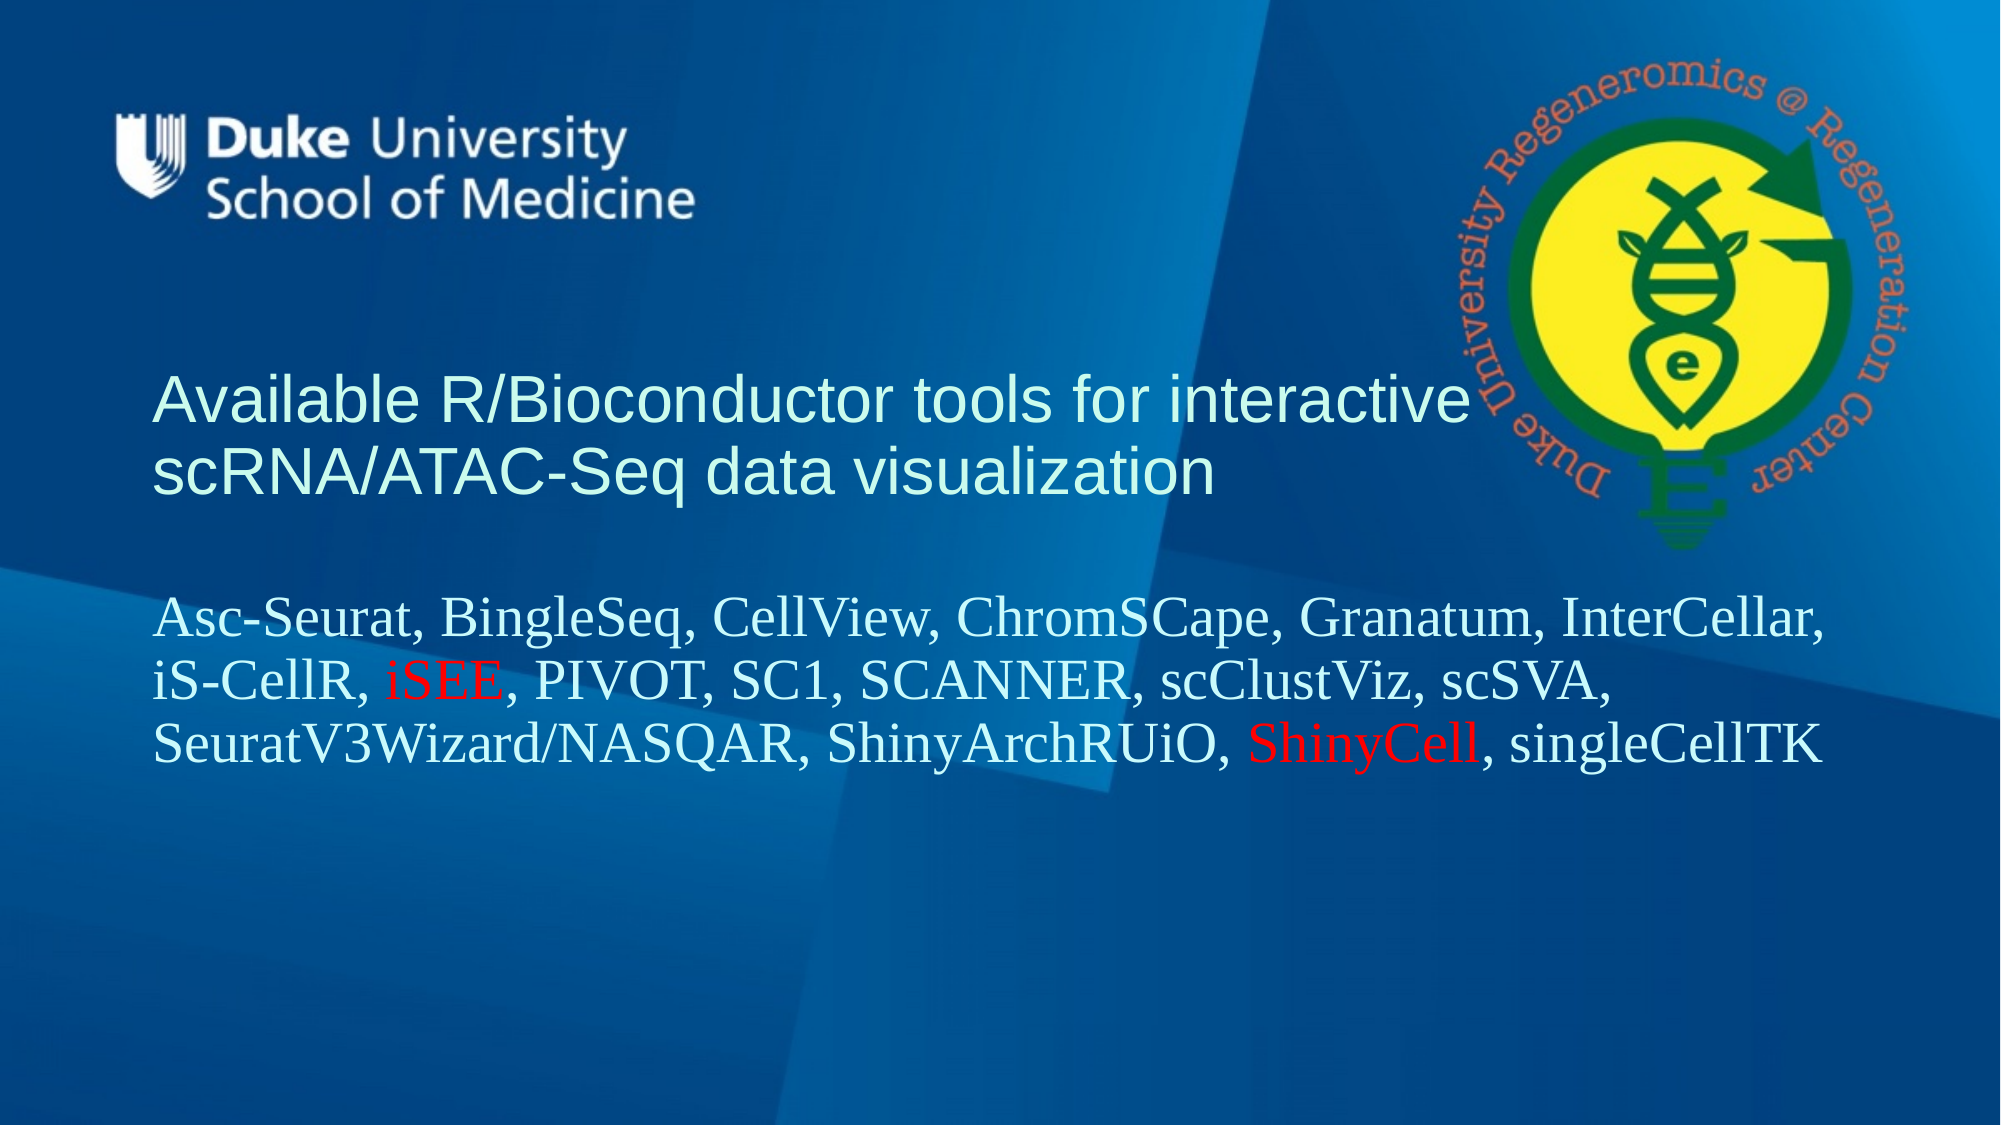

# Available R/Bioconductor tools for interactive scRNA/ATAC-Seq data visualization
Asc-Seurat, BingleSeq, CellView, ChromSCape, Granatum, InterCellar, iS-CellR, iSEE, PIVOT, SC1, SCANNER, scClustViz, scSVA, SeuratV3Wizard/NASQAR, ShinyArchRUiO, ShinyCell, singleCellTK